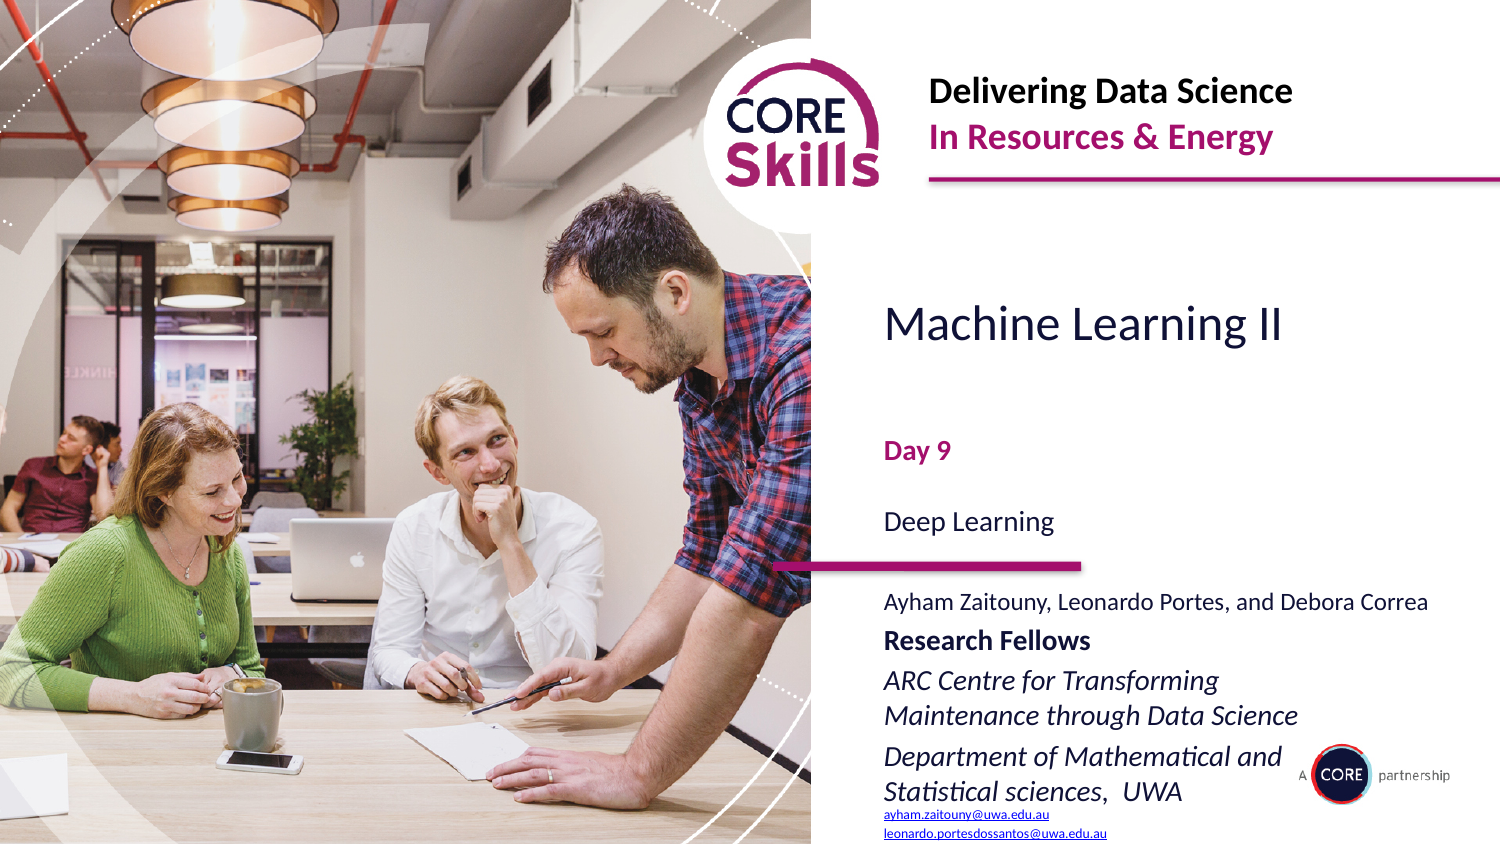

Machine Learning II
Day 9
Deep Learning
Ayham Zaitouny, Leonardo Portes, and Debora Correa
Research Fellows
ARC Centre for Transforming Maintenance through Data Science
Department of Mathematical and Statistical sciences,  UWA

ayham.zaitouny@uwa.edu.au
leonardo.portesdossantos@uwa.edu.au